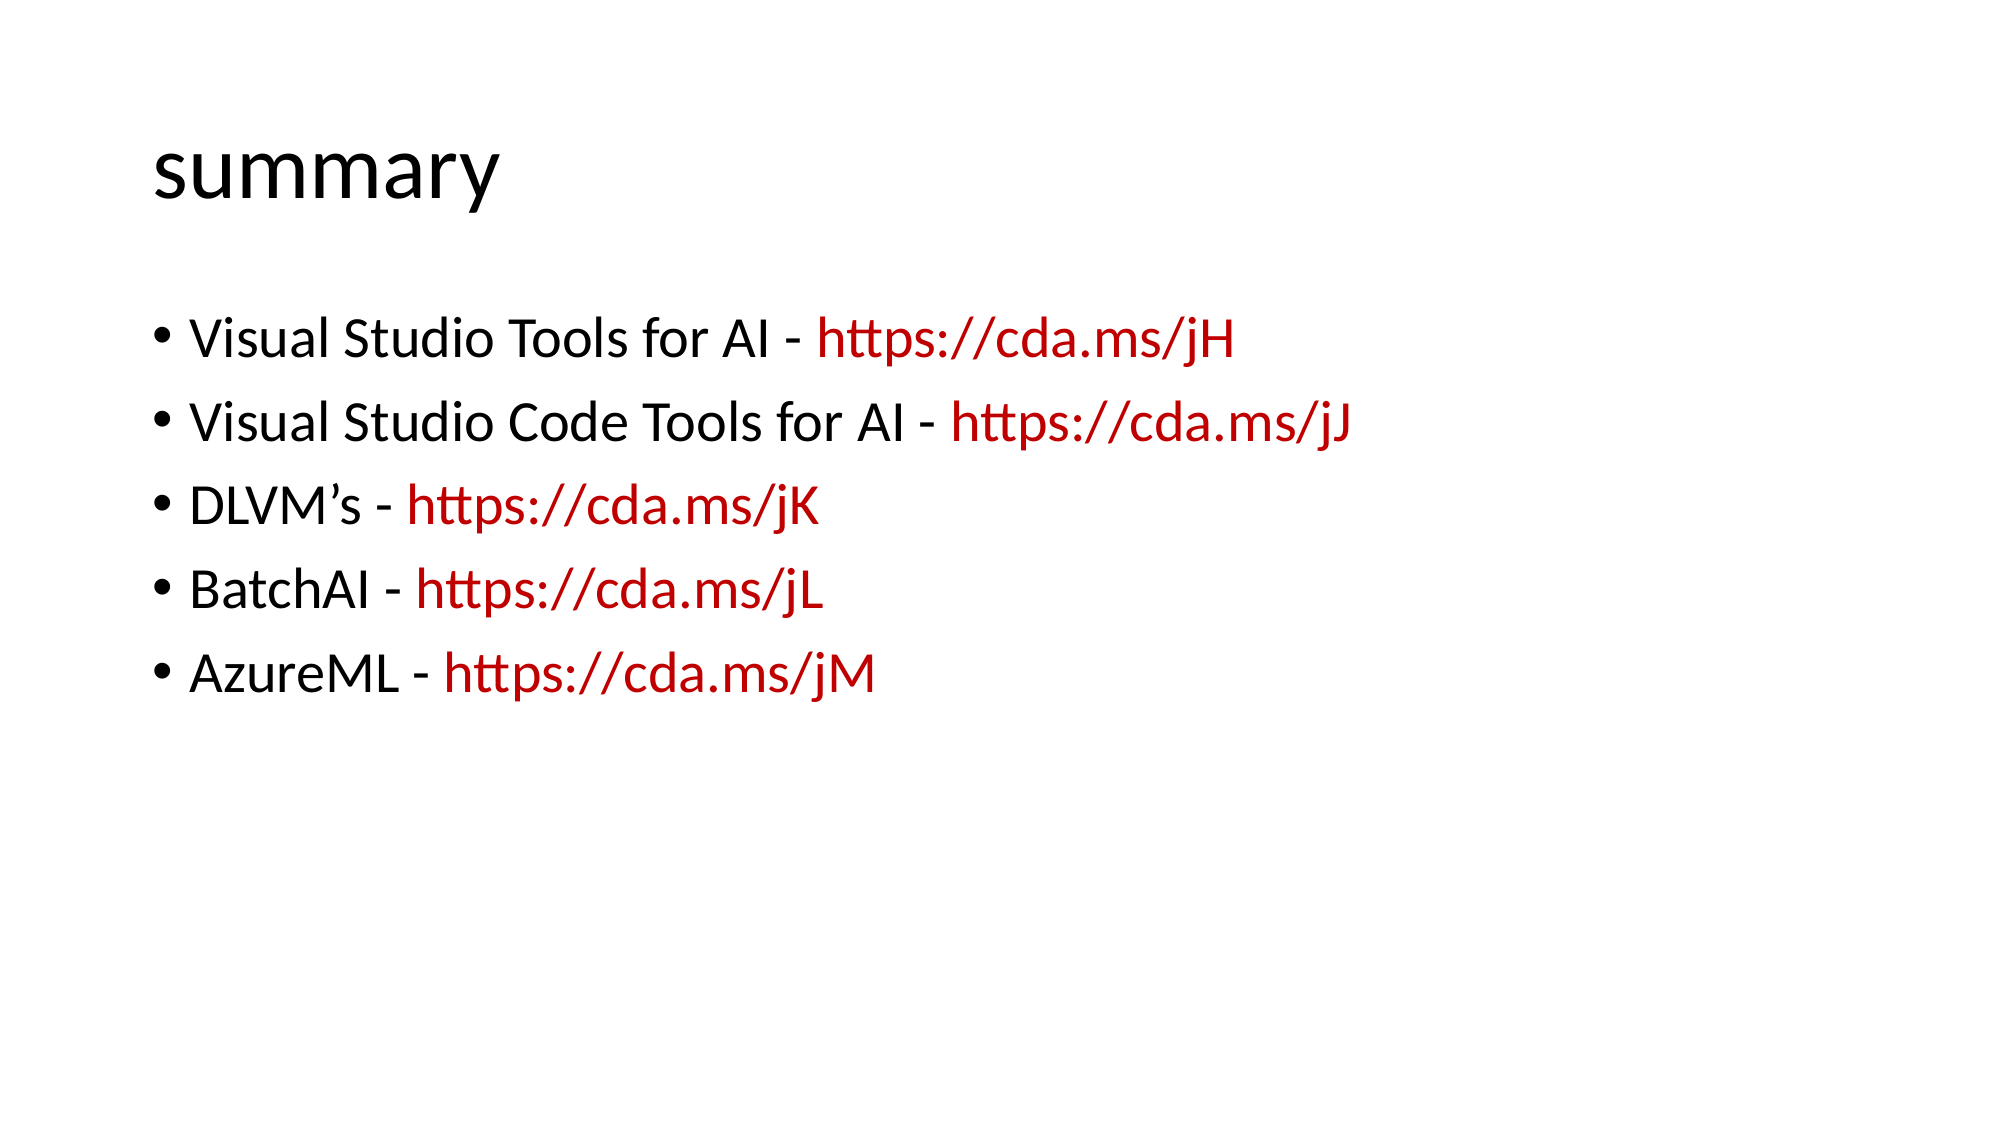

# summary
Visual Studio Tools for AI - https://cda.ms/jH
Visual Studio Code Tools for AI - https://cda.ms/jJ
DLVM’s - https://cda.ms/jK
BatchAI - https://cda.ms/jL
AzureML - https://cda.ms/jM